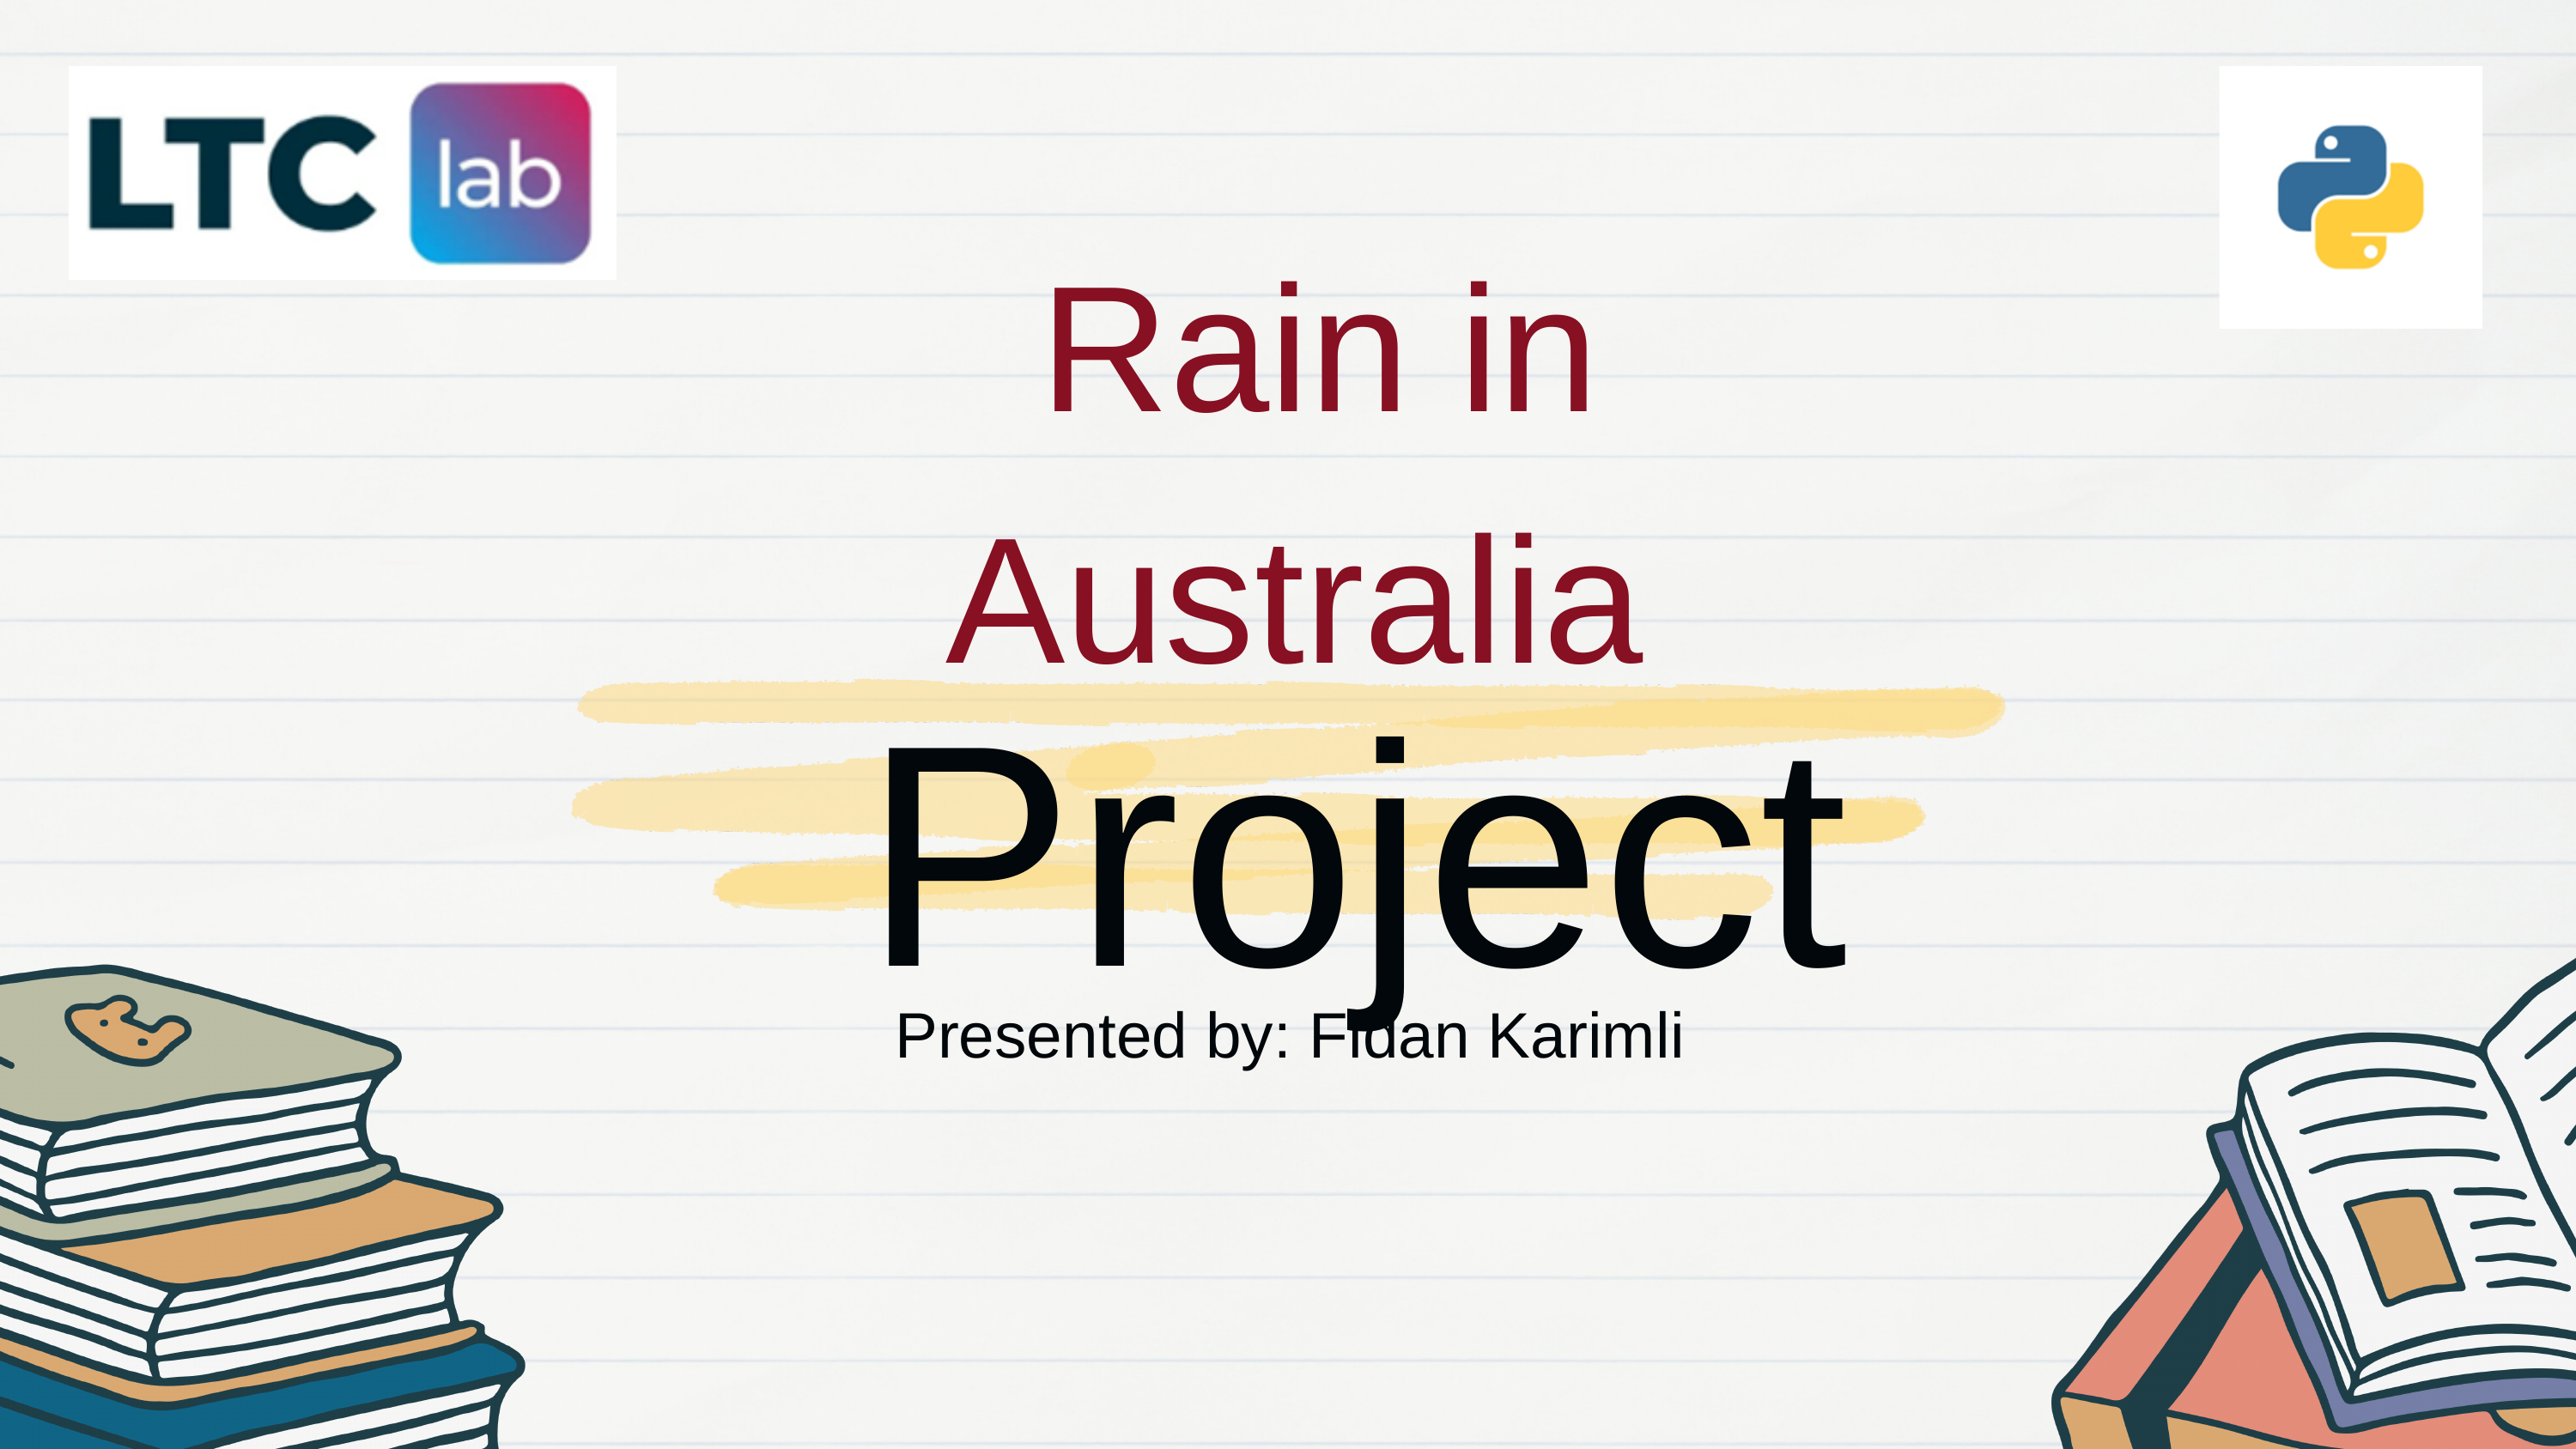

Rain in Australia
Project

Presented by: Fidan Karimli